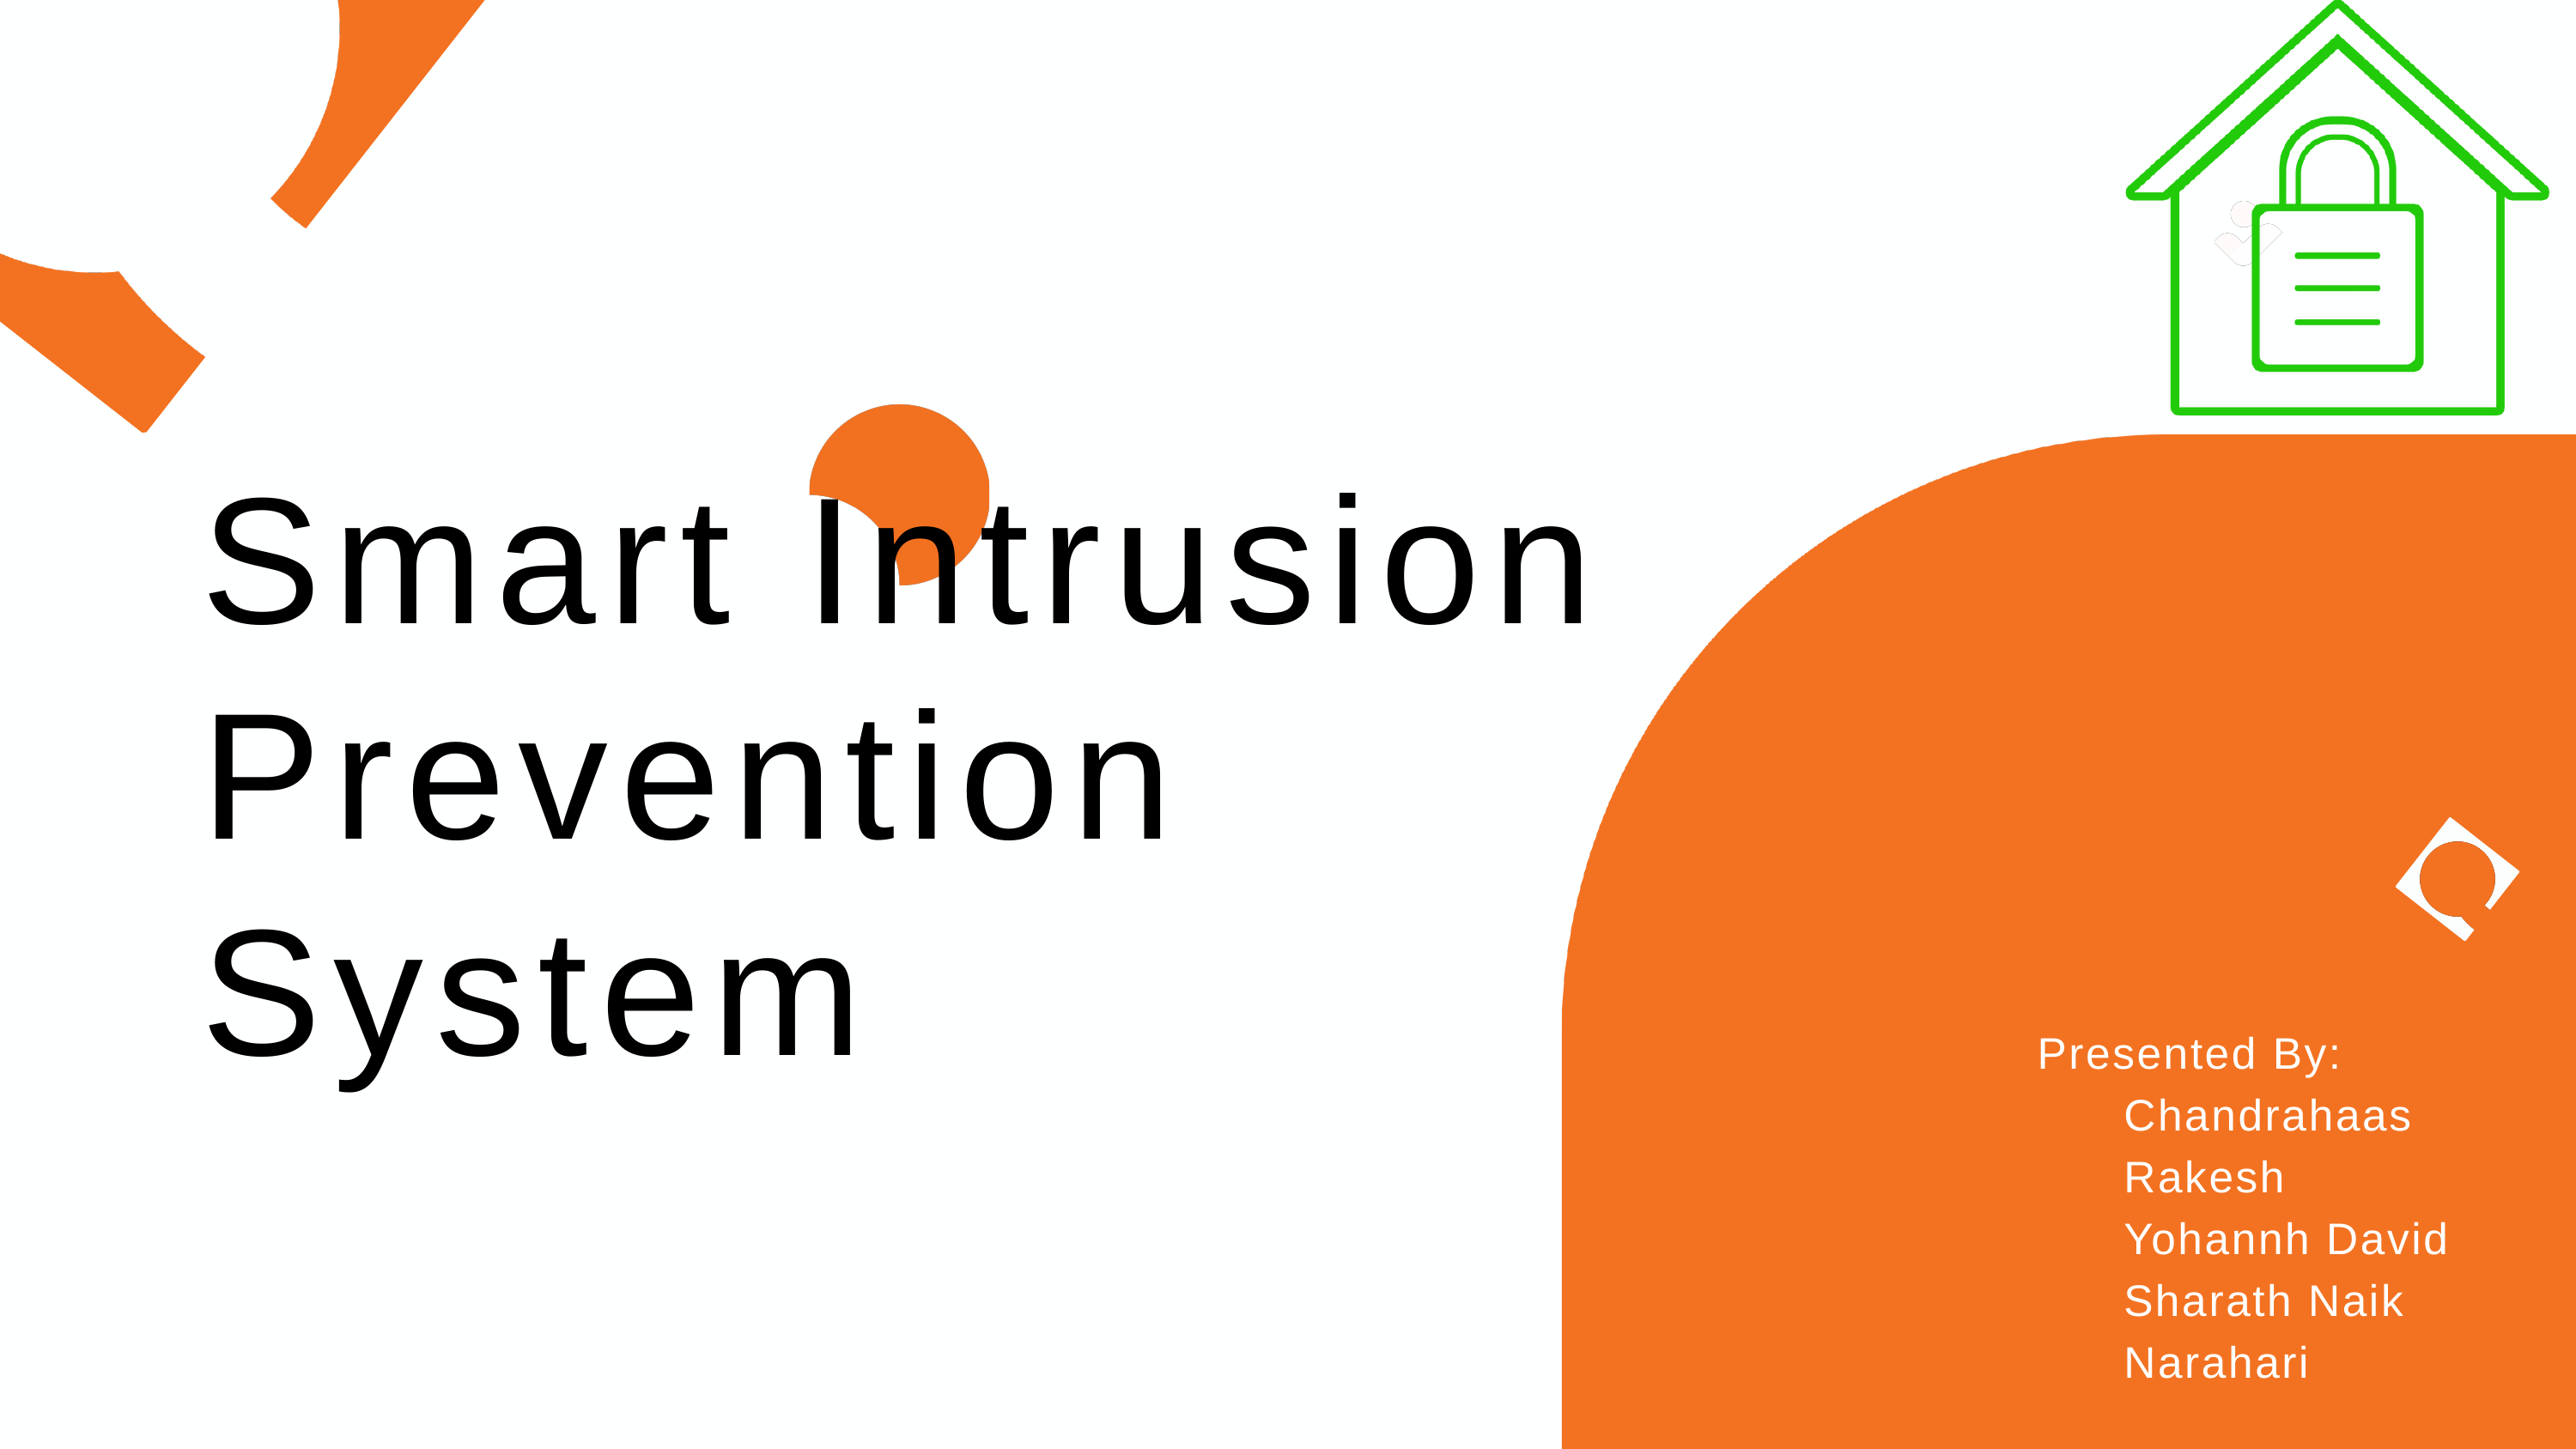

Smart Intrusion
Prevention
System

Presented By:
      Chandrahaas
      Rakesh
      Yohannh David
      Sharath Naik
      Narahari